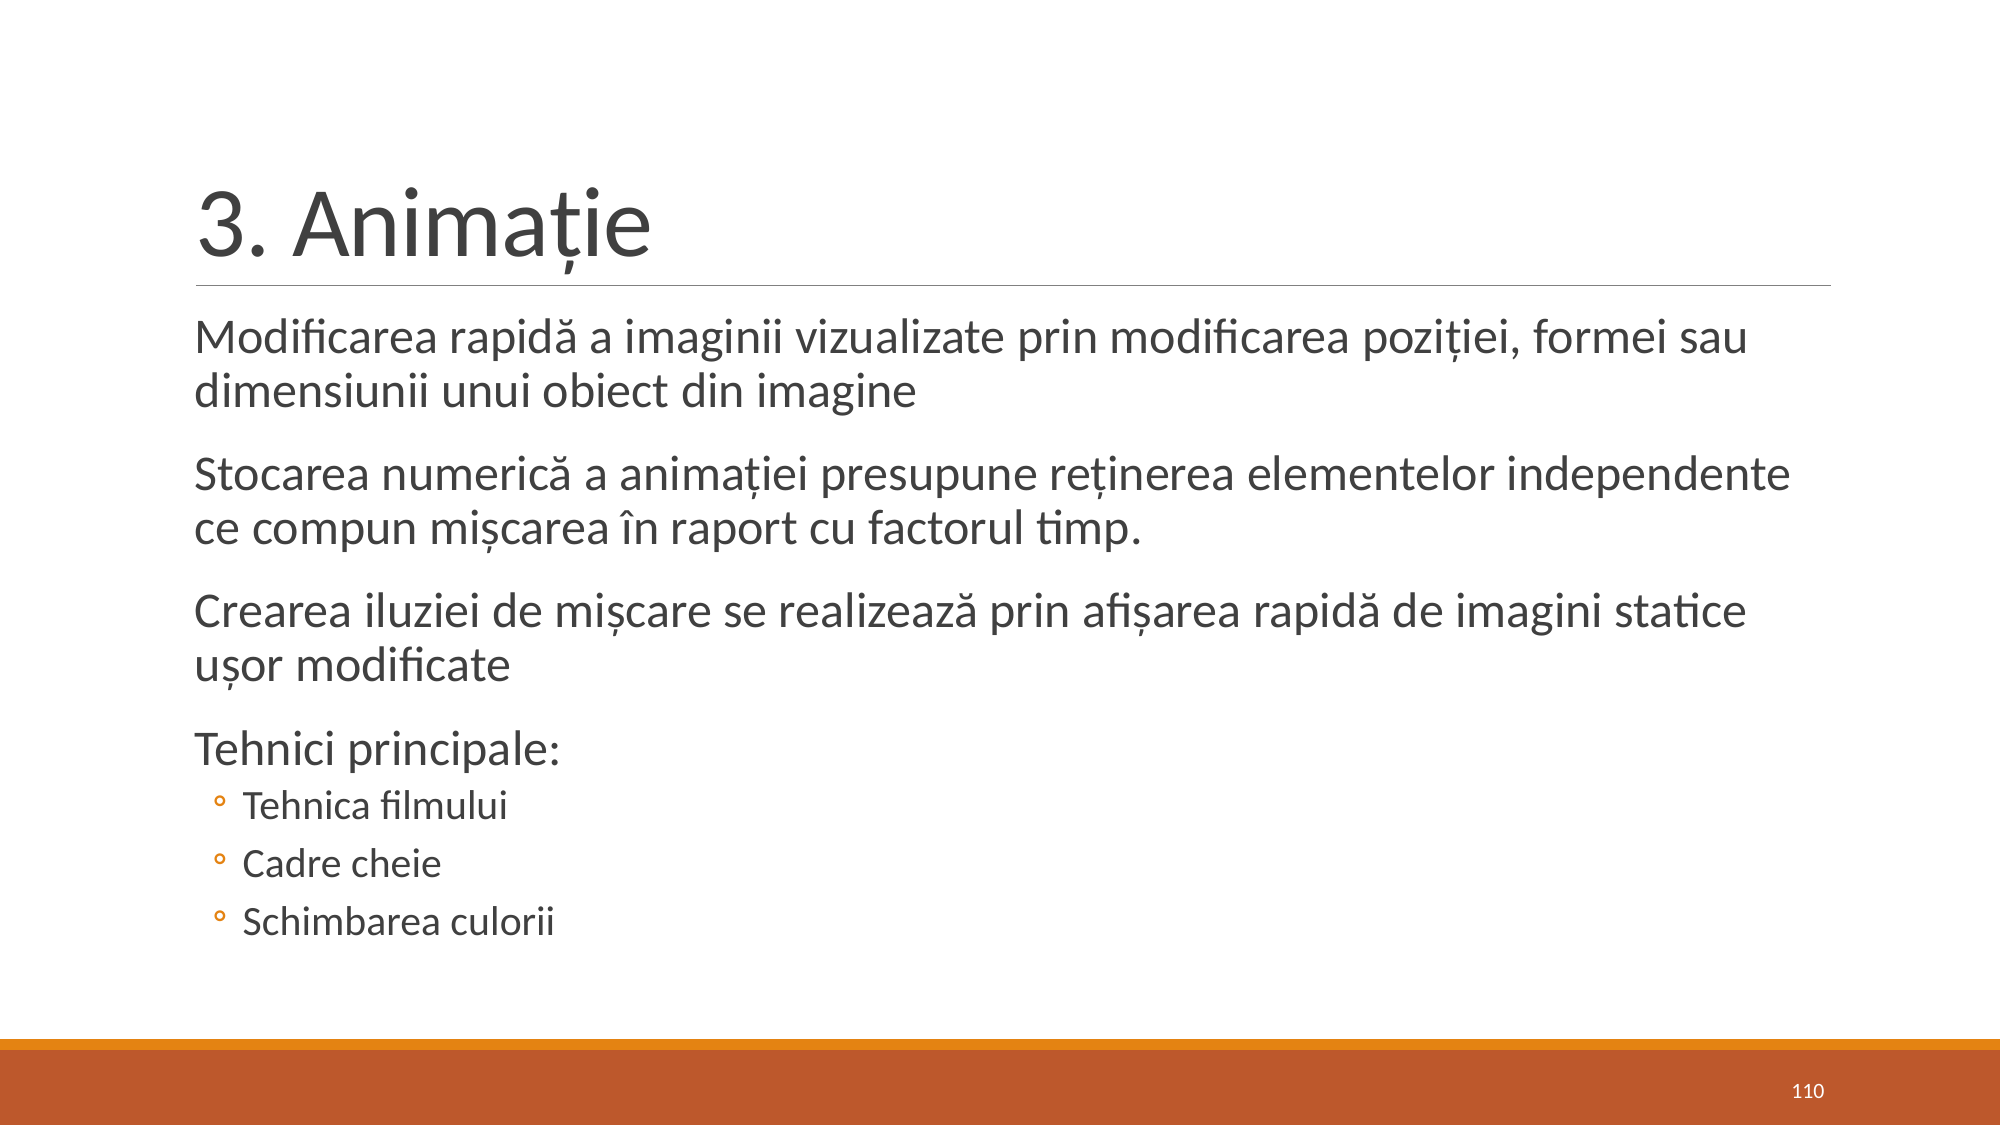

# 3. Animație
Modificarea rapidă a imaginii vizualizate prin modificarea poziției, formei sau dimensiunii unui obiect din imagine
Stocarea numerică a animației presupune reținerea elementelor independente ce compun mișcarea în raport cu factorul timp.
Crearea iluziei de mișcare se realizează prin afișarea rapidă de imagini statice ușor modificate
Tehnici principale:
Tehnica filmului
Cadre cheie
Schimbarea culorii
110